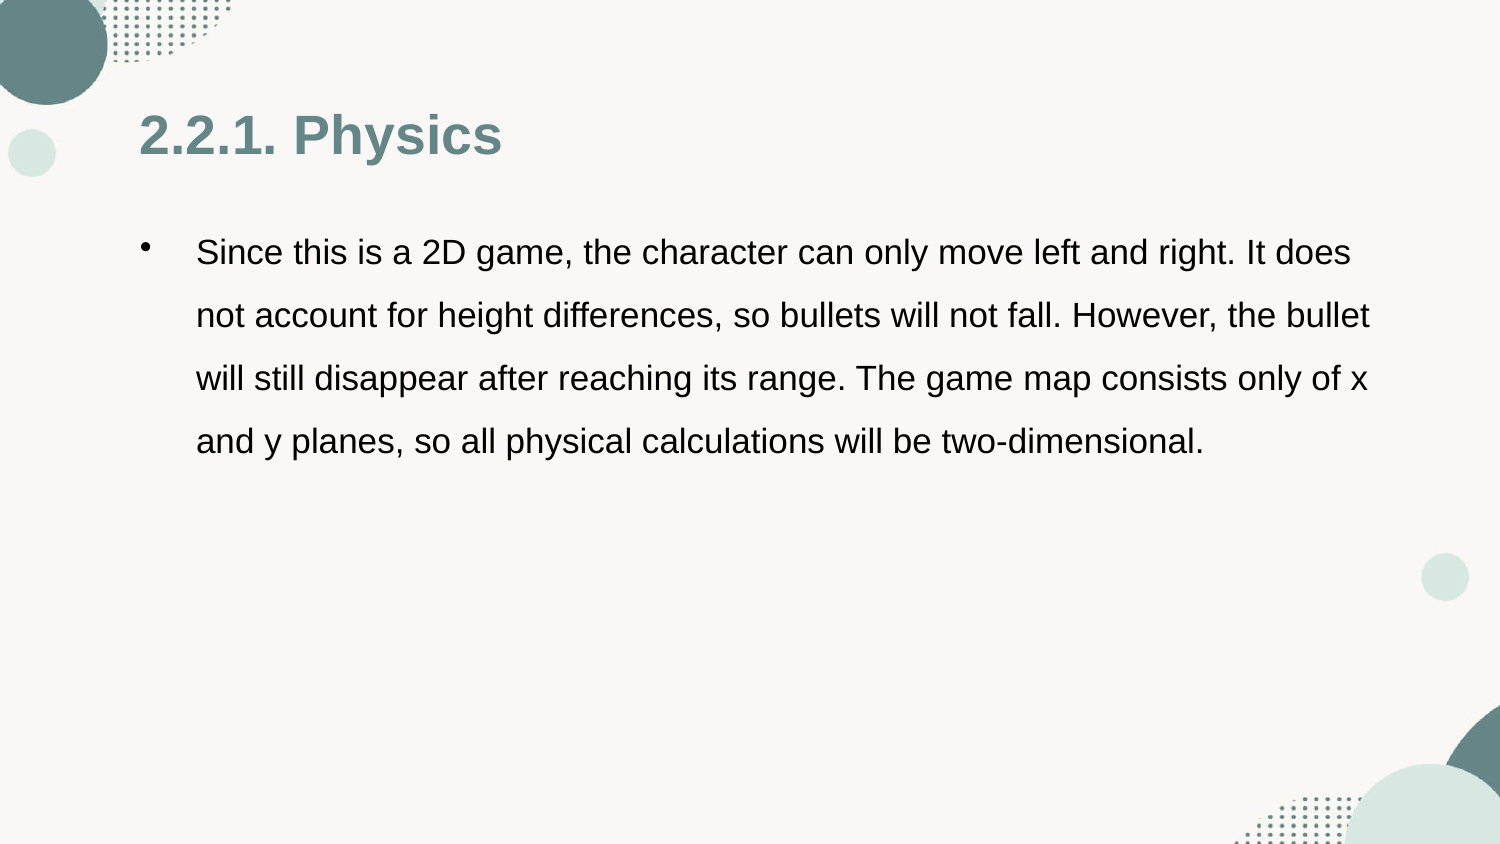

2.2.1. Physics
Since this is a 2D game, the character can only move left and right. It does not account for height differences, so bullets will not fall. However, the bullet will still disappear after reaching its range. The game map consists only of x and y planes, so all physical calculations will be two-dimensional.